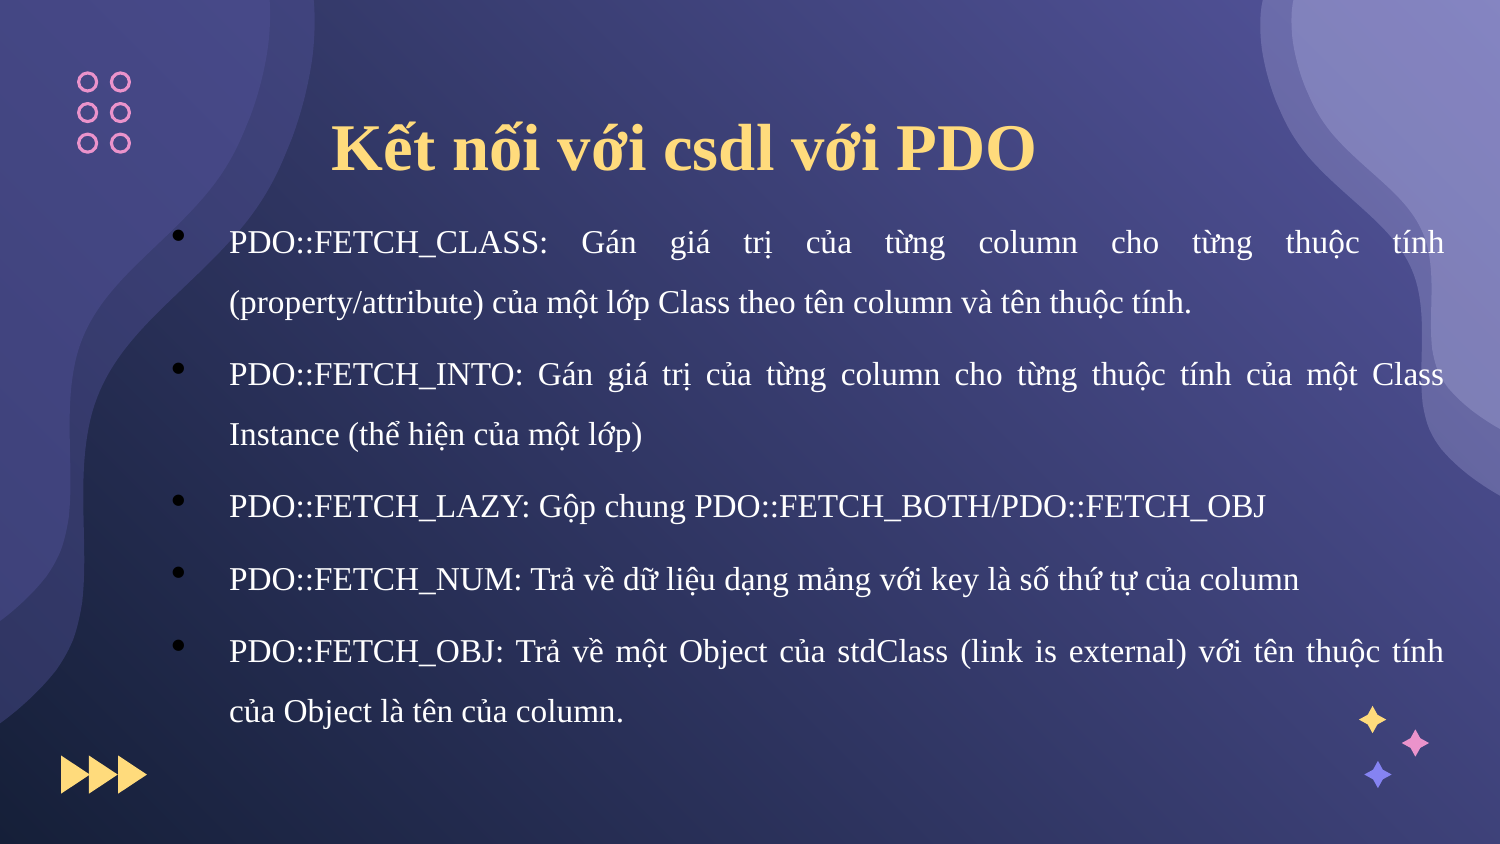

# Kết nối với csdl với PDO
PDO::FETCH_CLASS: Gán giá trị của từng column cho từng thuộc tính (property/attribute) của một lớp Class theo tên column và tên thuộc tính.
PDO::FETCH_INTO: Gán giá trị của từng column cho từng thuộc tính của một Class Instance (thể hiện của một lớp)
PDO::FETCH_LAZY: Gộp chung PDO::FETCH_BOTH/PDO::FETCH_OBJ
PDO::FETCH_NUM: Trả về dữ liệu dạng mảng với key là số thứ tự của column
PDO::FETCH_OBJ: Trả về một Object của stdClass (link is external) với tên thuộc tính của Object là tên của column.